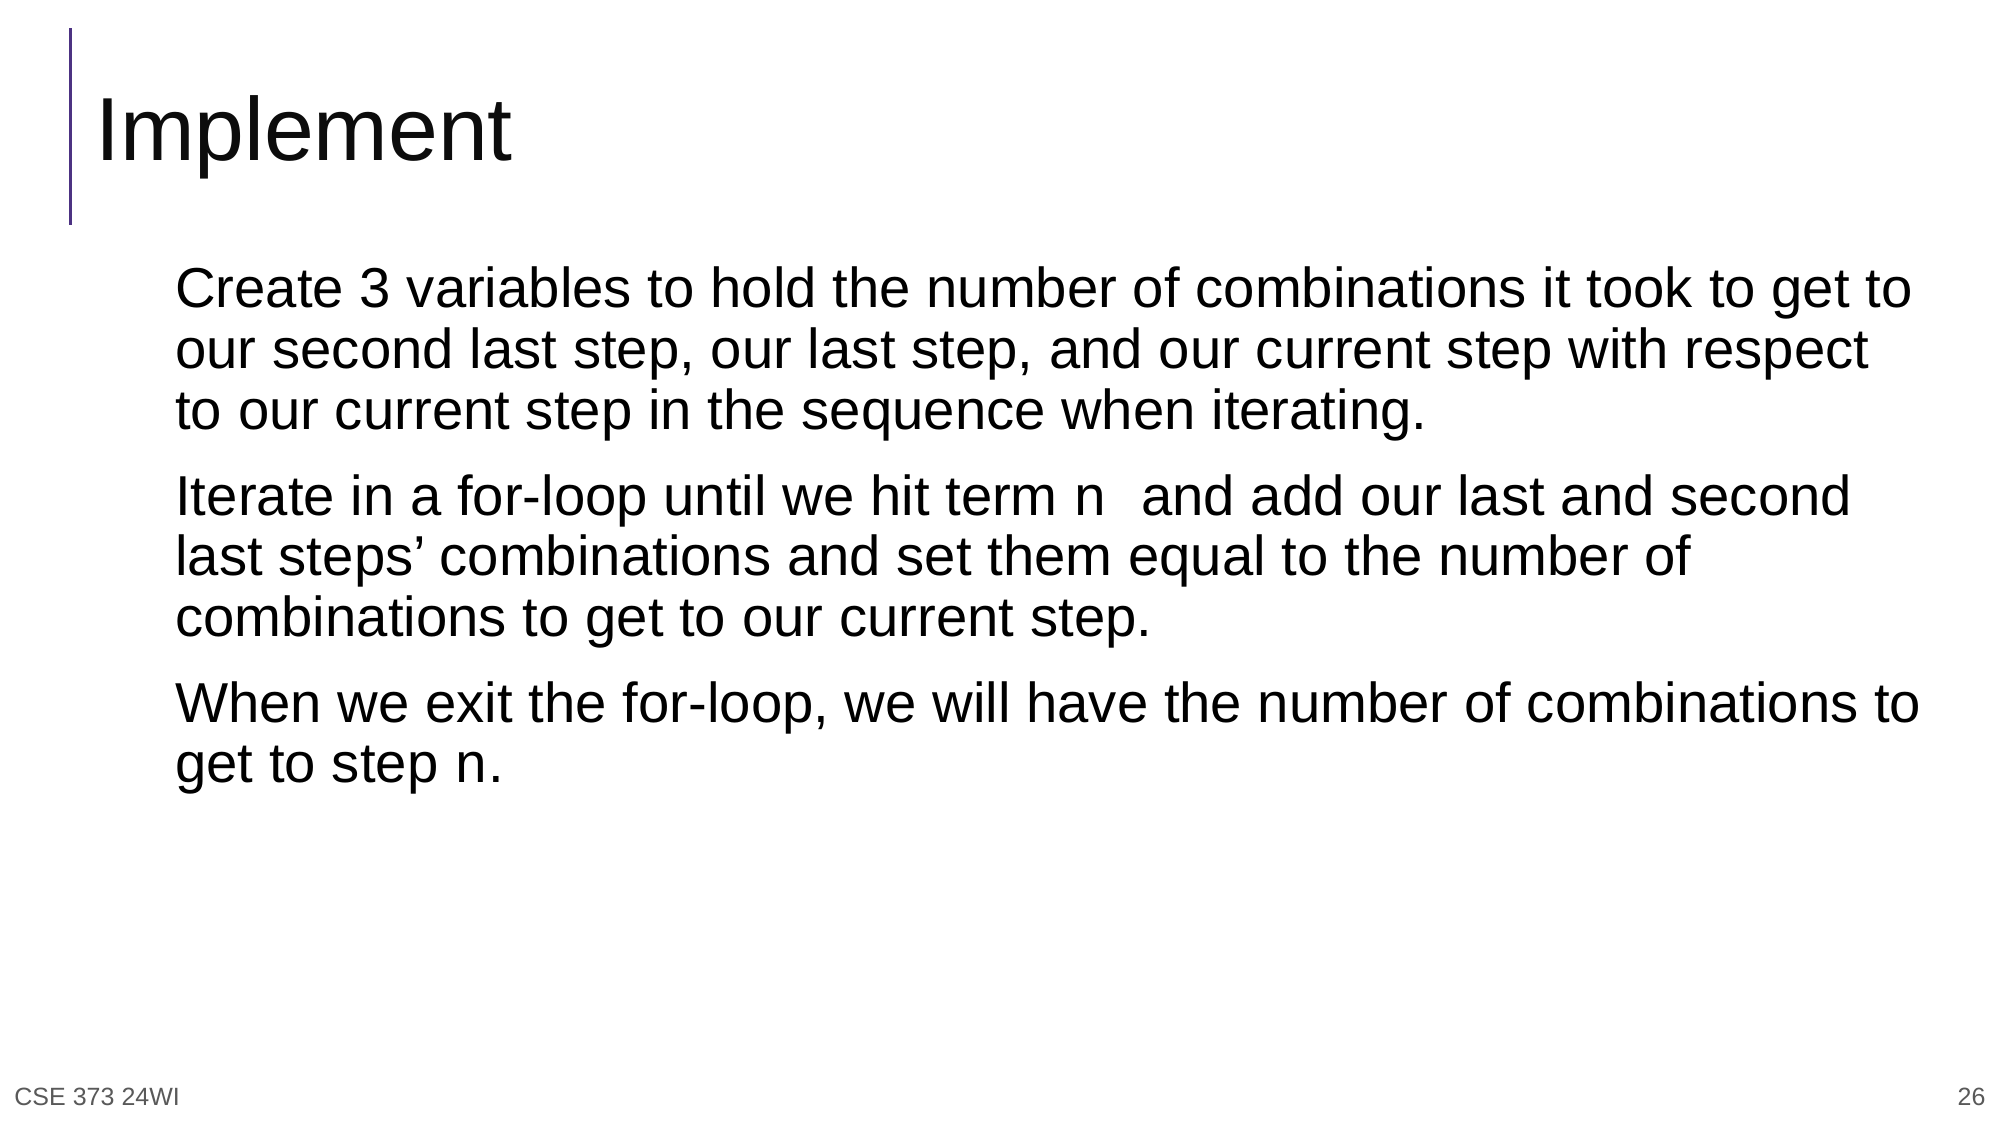

# Implement
Create 3 variables to hold the number of combinations it took to get to our second last step, our last step, and our current step with respect to our current step in the sequence when iterating.
Iterate in a for-loop until we hit term n and add our last and second last steps’ combinations and set them equal to the number of combinations to get to our current step.
When we exit the for-loop, we will have the number of combinations to get to step n.